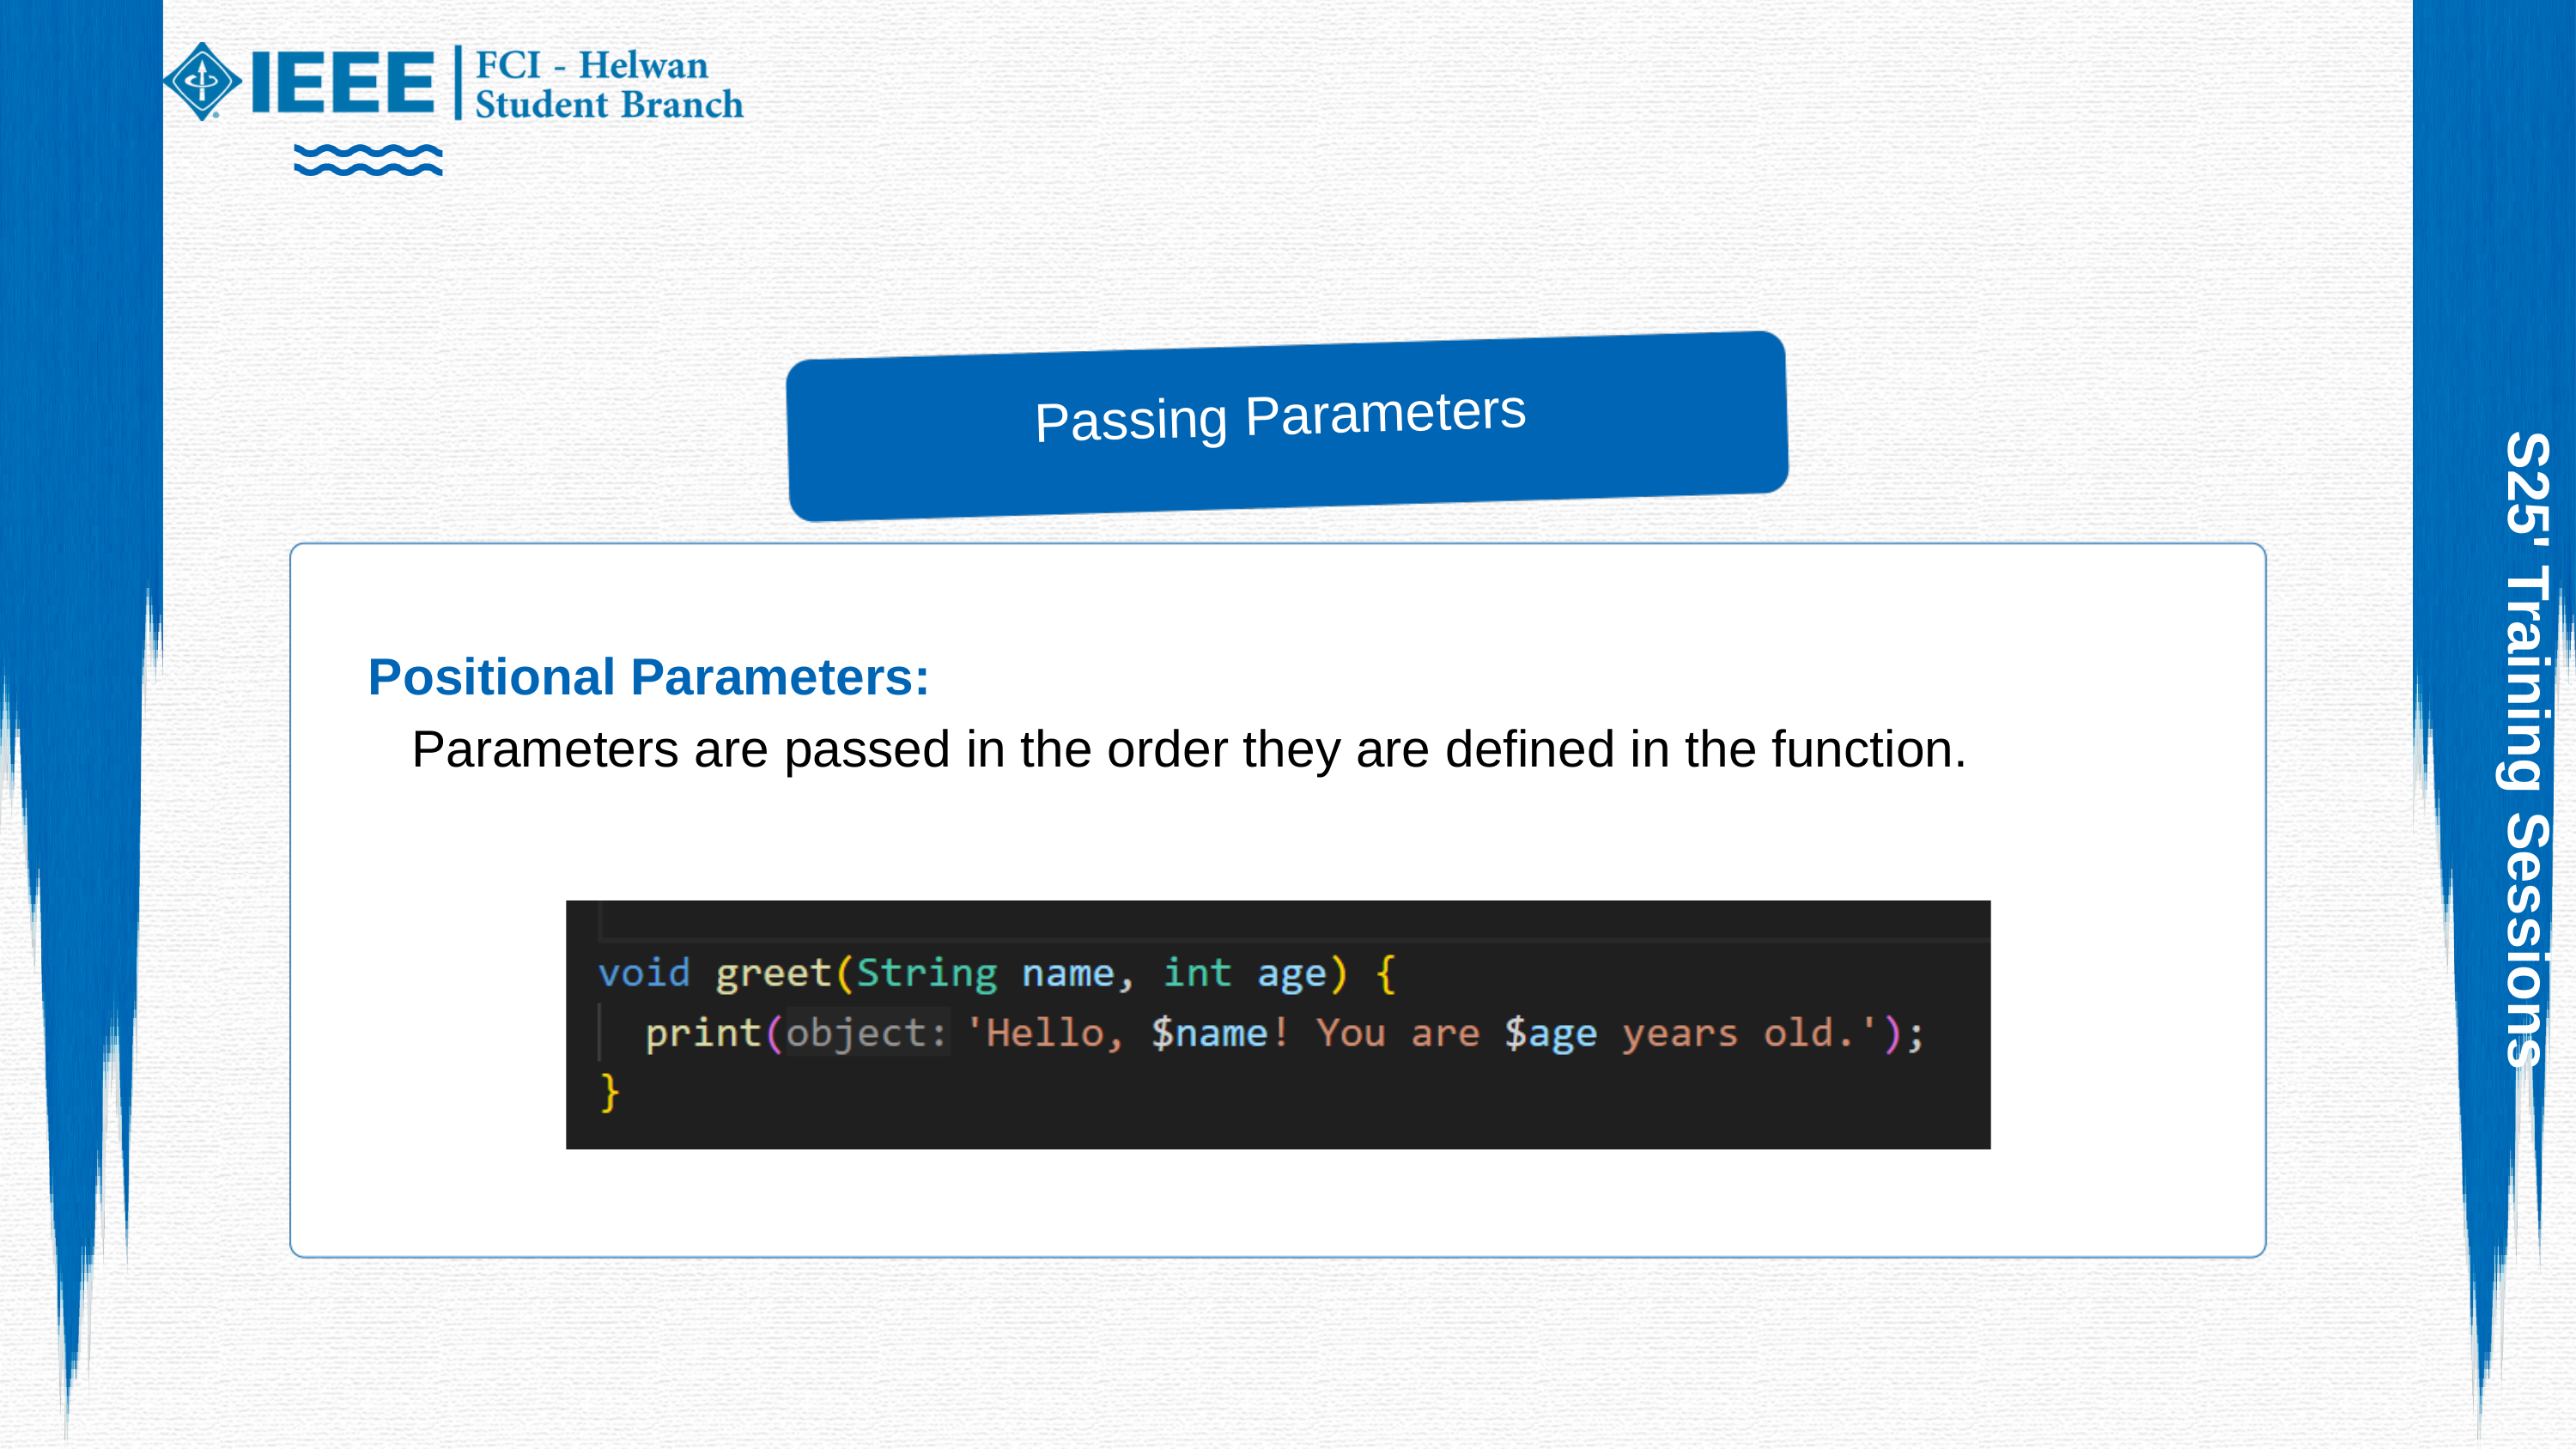

Passing Parameters

Positional Parameters:
   Parameters are passed in the order they are defined in the function.

S25' Training Sessions